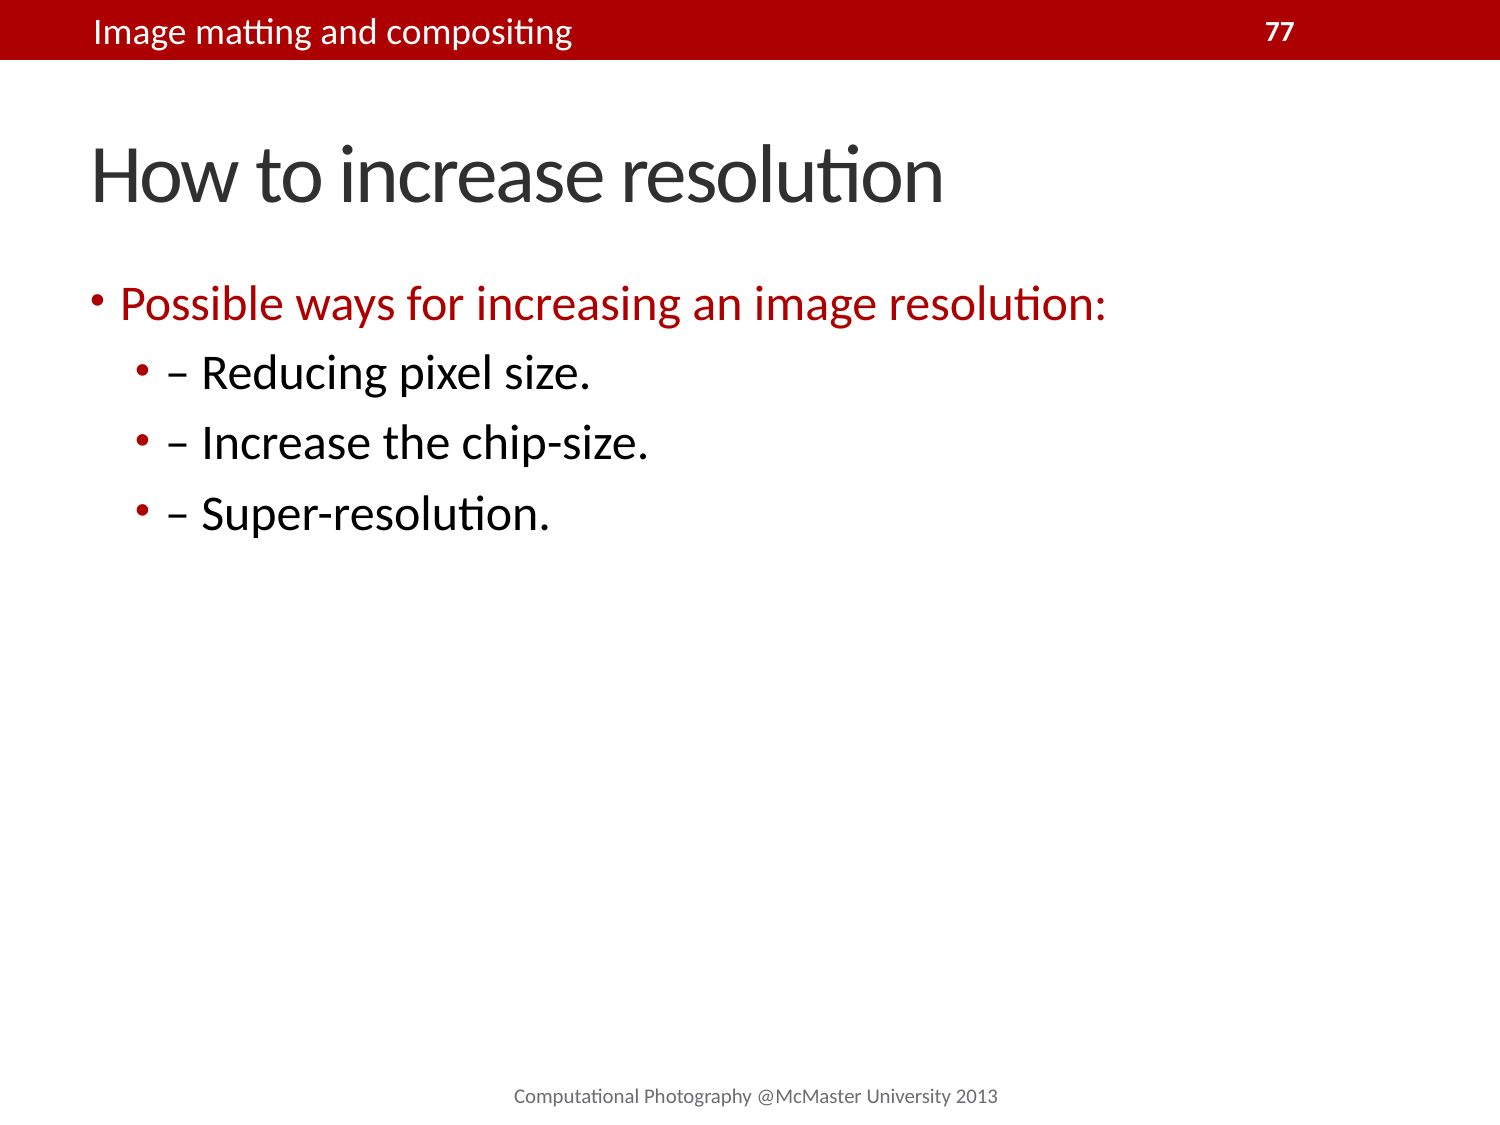

Image matting and compositing
77
# How to increase resolution
Possible ways for increasing an image resolution:
– Reducing pixel size.
– Increase the chip-size.
– Super-resolution.